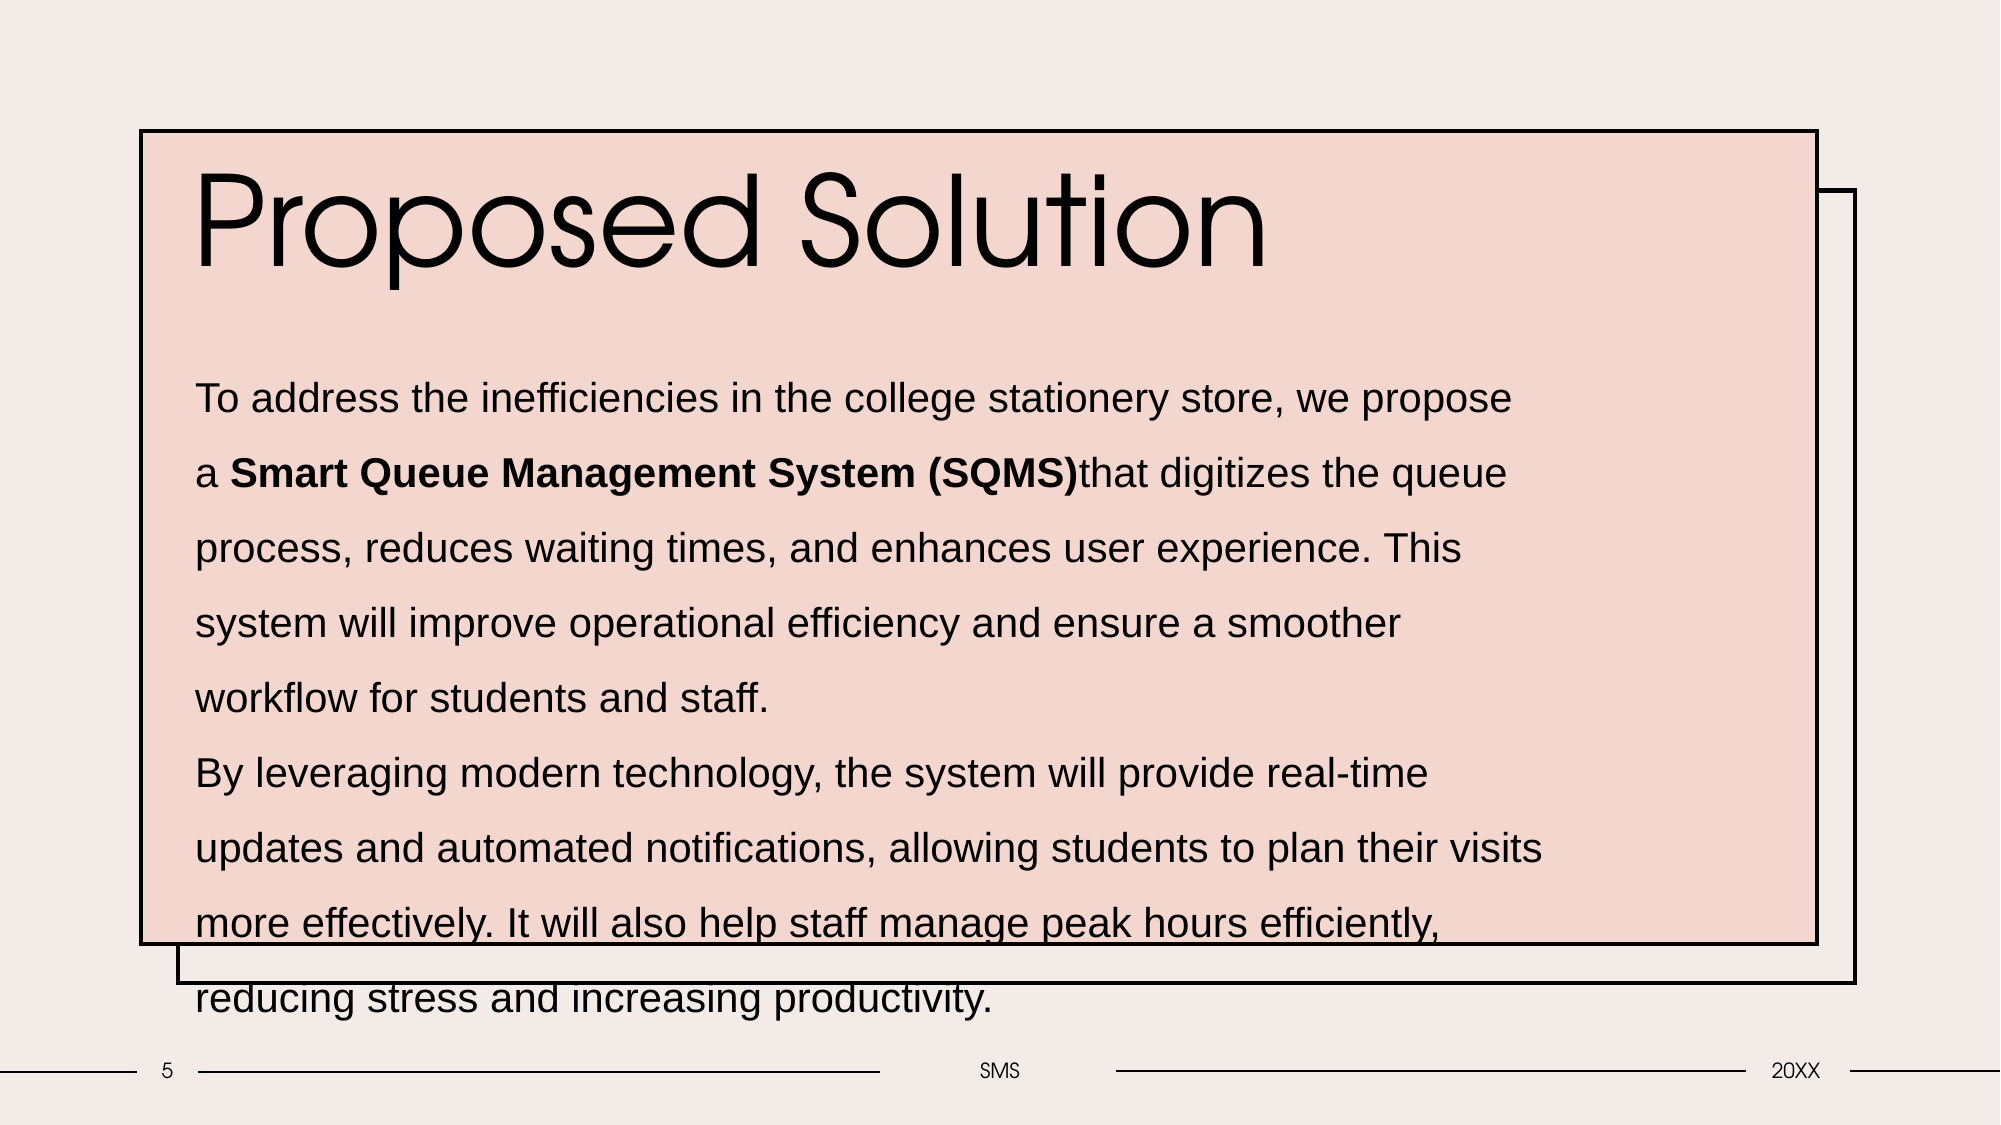

# Proposed Solution
To address the inefficiencies in the college stationery store, we propose a Smart Queue Management System (SQMS)that digitizes the queue process, reduces waiting times, and enhances user experience. This system will improve operational efficiency and ensure a smoother workflow for students and staff.
By leveraging modern technology, the system will provide real-time updates and automated notifications, allowing students to plan their visits more effectively. It will also help staff manage peak hours efficiently, reducing stress and increasing productivity.

5
SMS
20XX